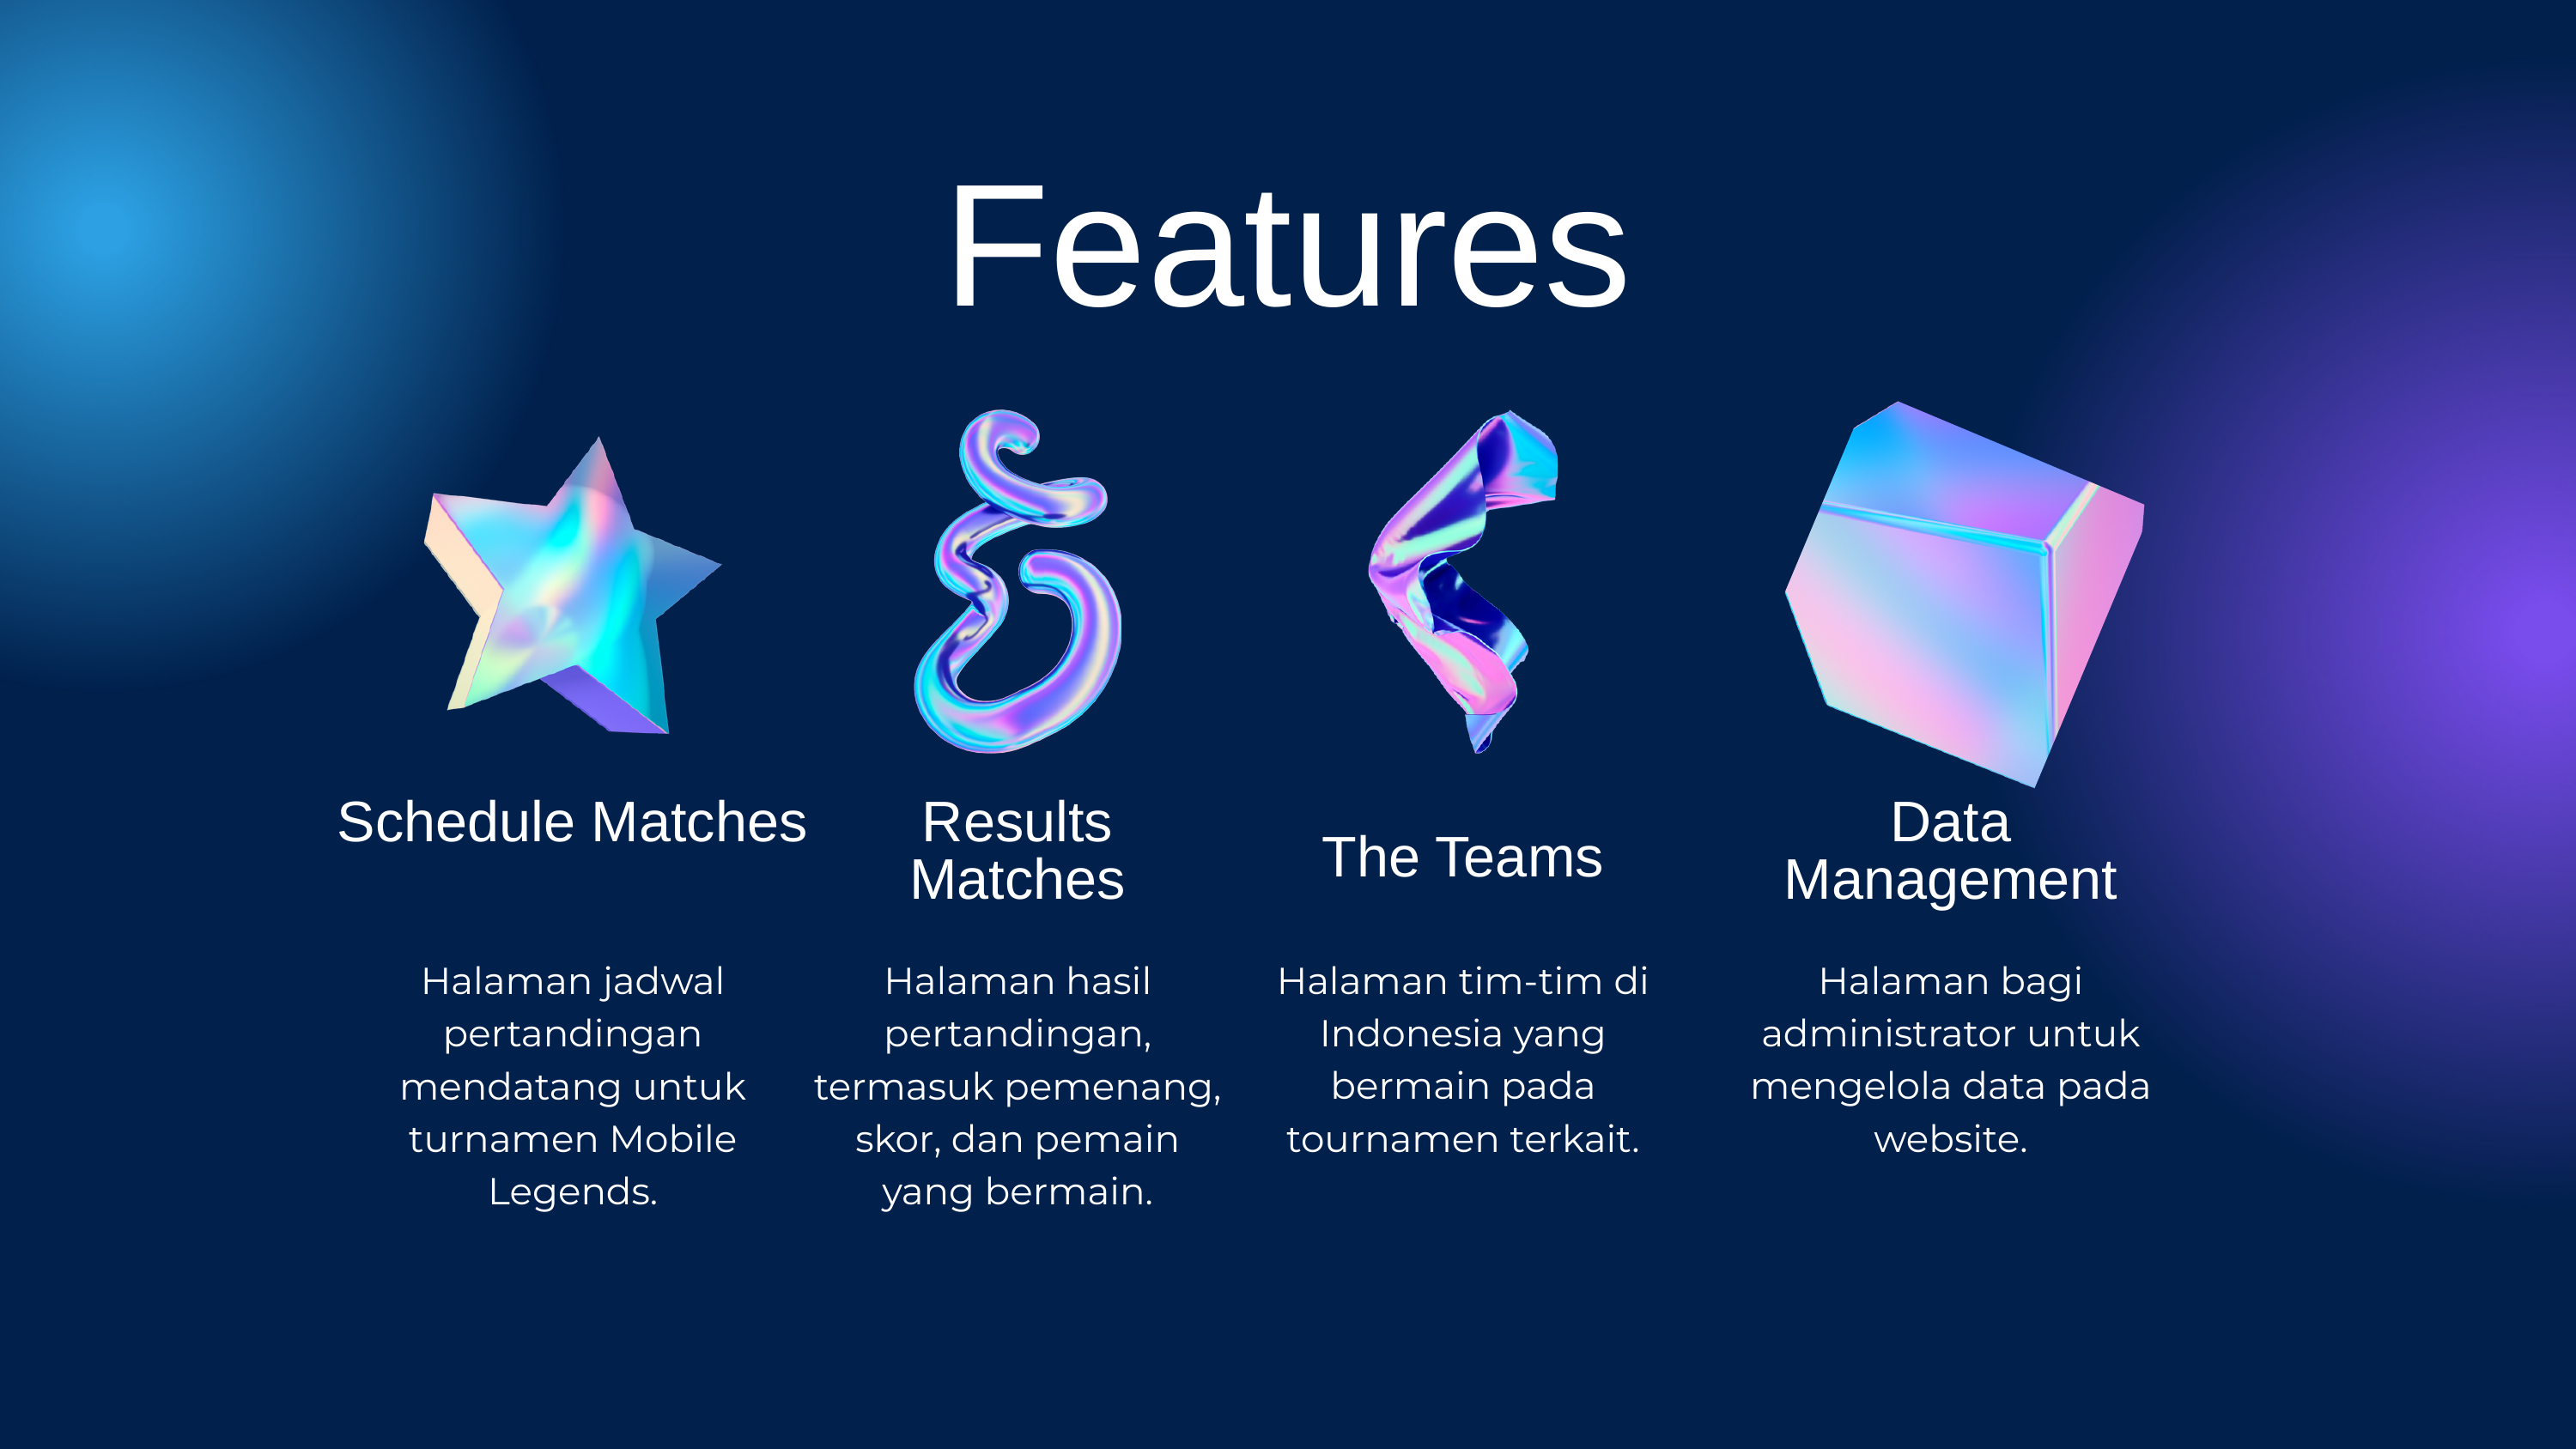

Features

Schedule Matches
Results
Matches
Data
Management
The Teams
Halaman jadwal pertandingan mendatang untuk turnamen Mobile Legends.
Halaman hasil pertandingan, termasuk pemenang, skor, dan pemain yang bermain.
Halaman tim-tim di Indonesia yang bermain pada tournamen terkait.
Halaman bagi administrator untuk mengelola data pada website.